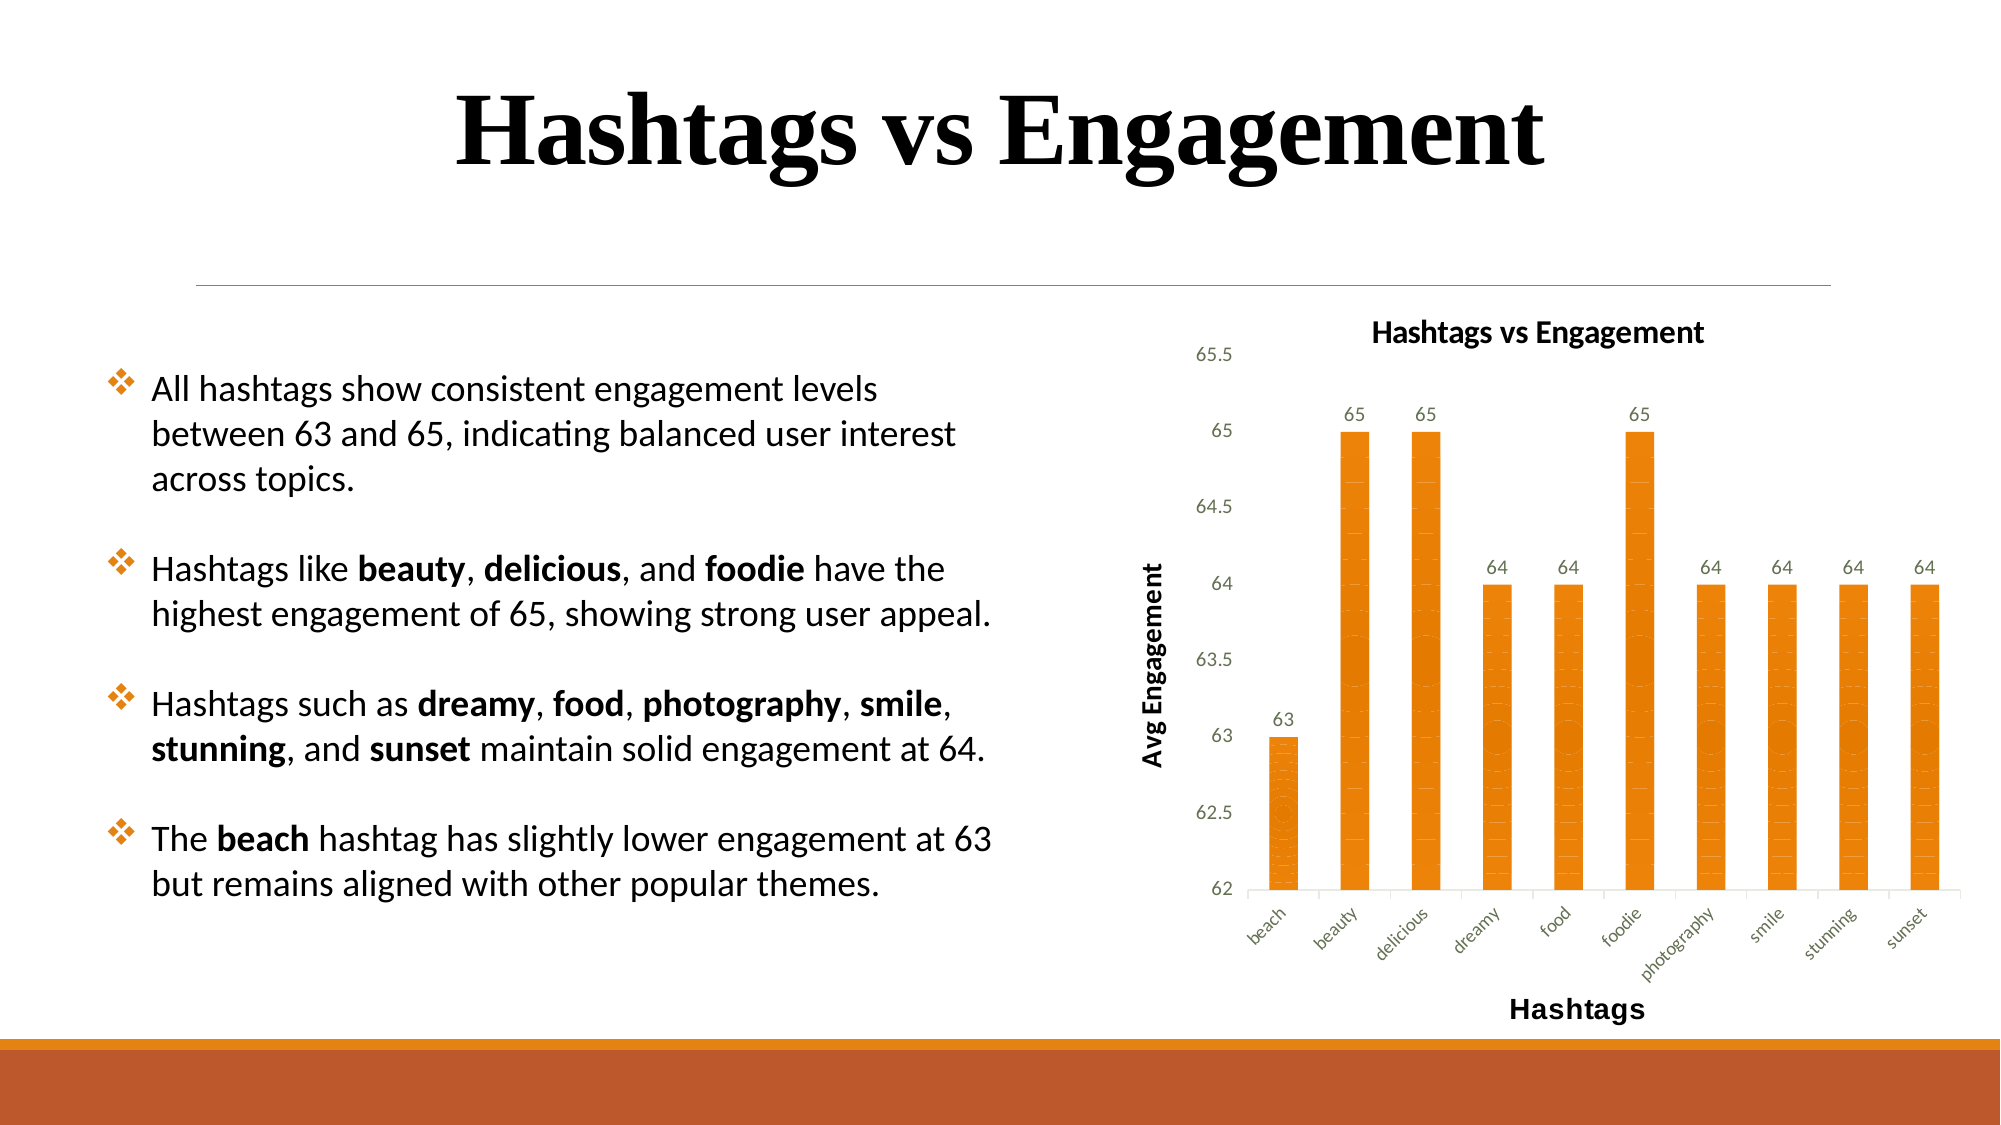

# Hashtags vs Engagement

### Chart: Hashtags vs Engagement

| Category | Total |
|---|---|
| beach | 63.0 |
| beauty | 65.0 |
| delicious | 65.0 |
| dreamy | 64.0 |
| food | 64.0 |
| foodie | 65.0 |
| photography | 64.0 |
| smile | 64.0 |
| stunning | 64.0 |
| sunset | 64.0 |
All hashtags show consistent engagement levels between 63 and 65, indicating balanced user interest across topics.

Hashtags like beauty, delicious, and foodie have the highest engagement of 65, showing strong user appeal.

Hashtags such as dreamy, food, photography, smile, stunning, and sunset maintain solid engagement at 64.

The beach hashtag has slightly lower engagement at 63 but remains aligned with other popular themes.